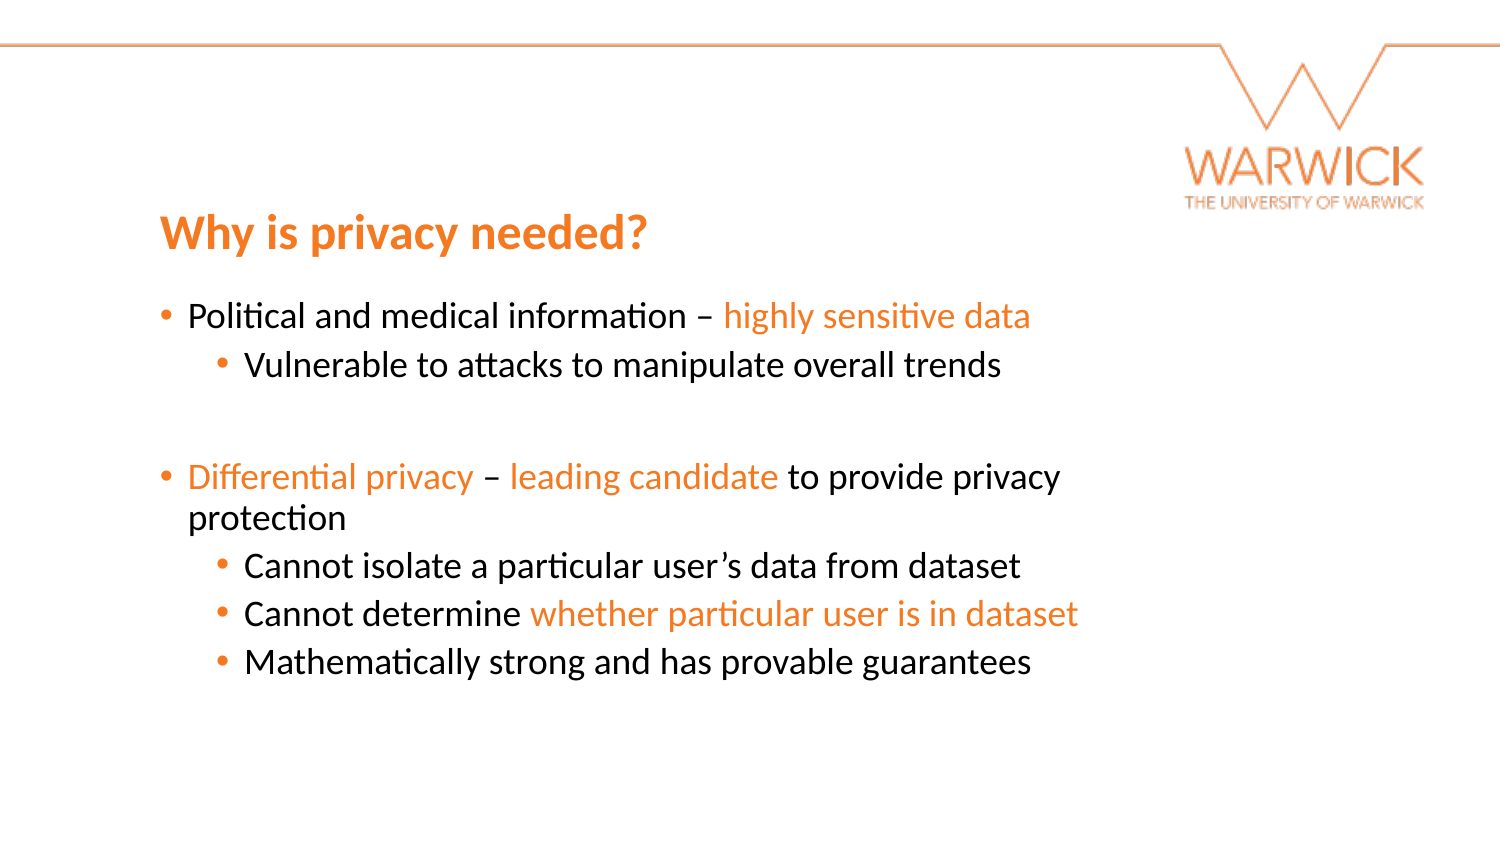

Why is privacy needed?

Political and medical information – highly sensitive data
Vulnerable to attacks to manipulate overall trends

Differential privacy – leading candidate to provide privacy protection
Cannot isolate a particular user’s data from dataset
Cannot determine whether particular user is in dataset
Mathematically strong and has provable guarantees